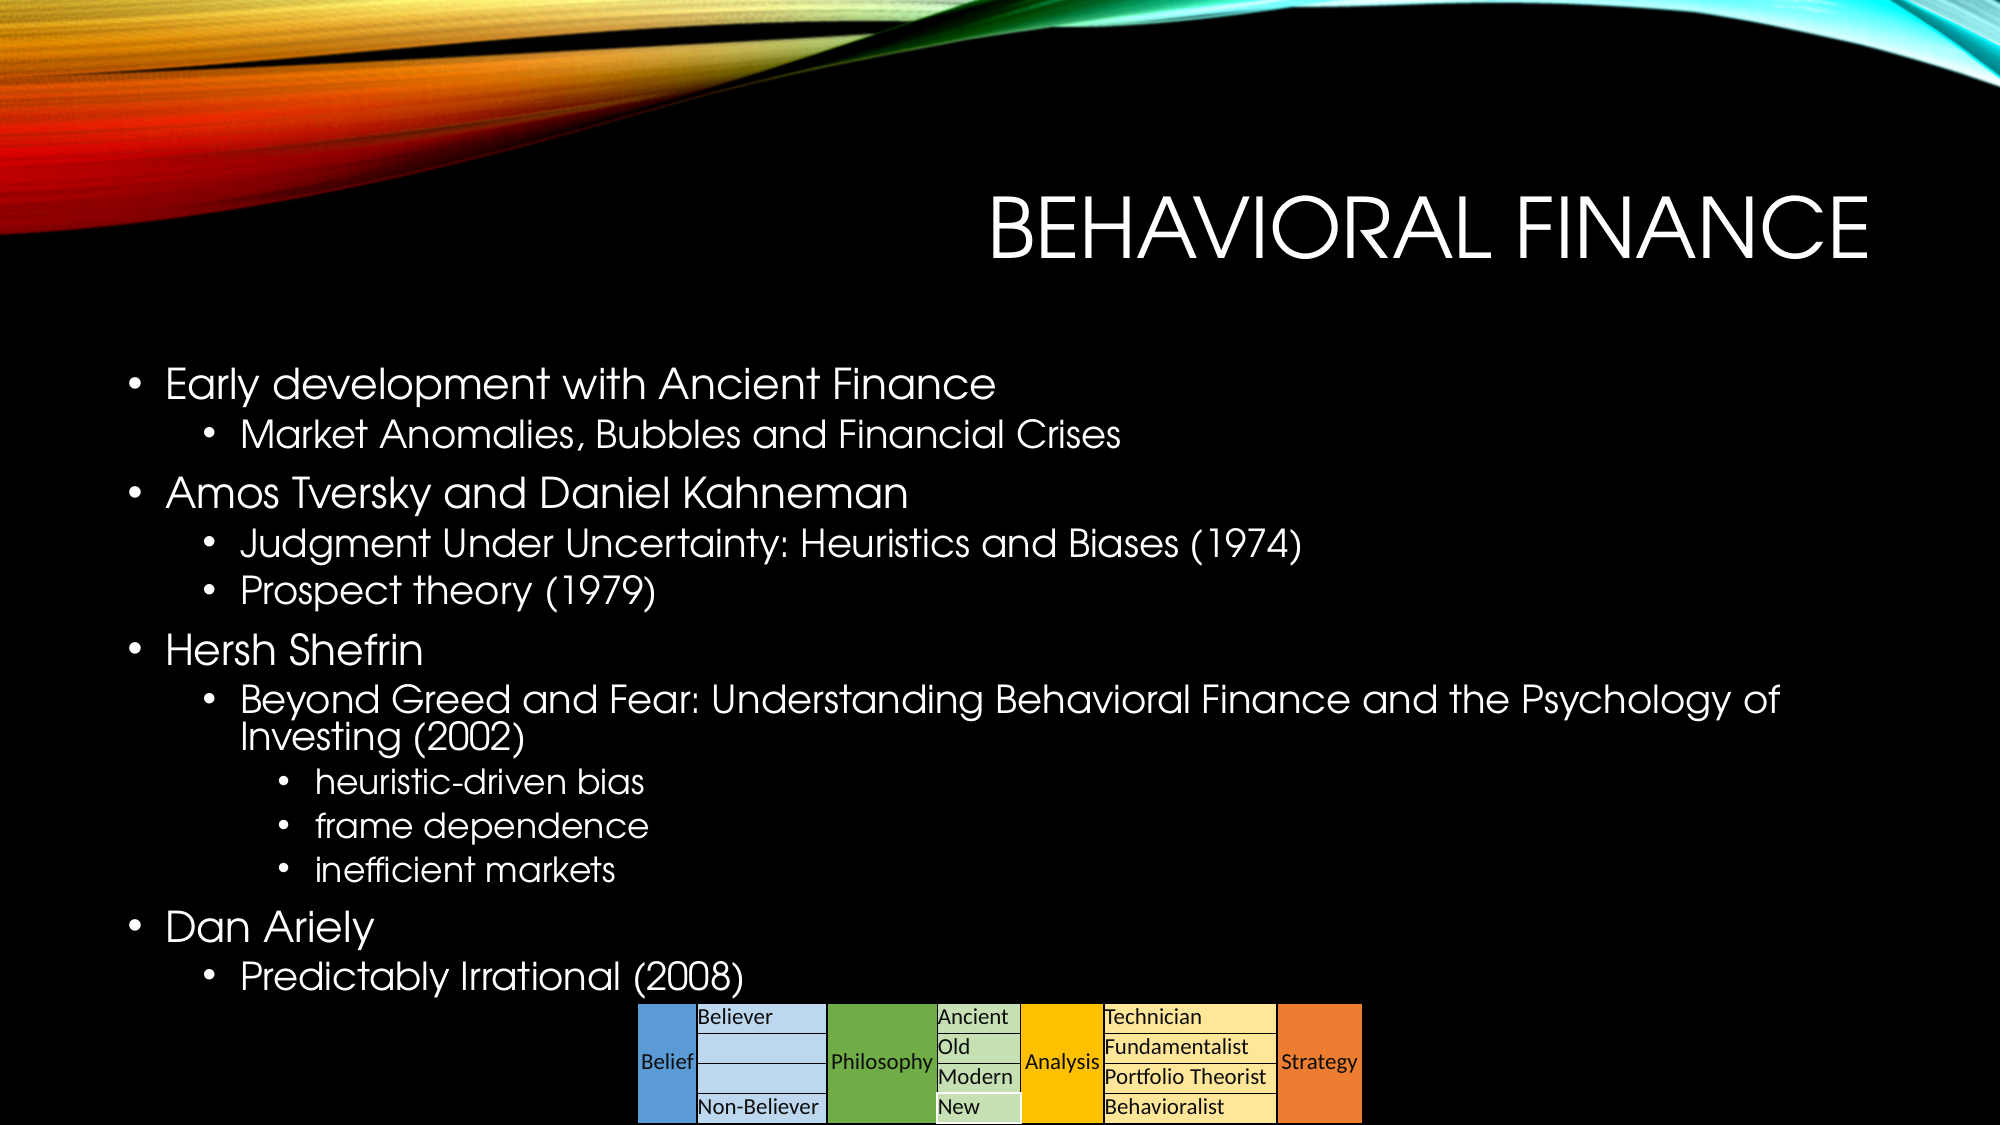

# BEHAVIORAL FINANCE
Early development with Ancient Finance
Market Anomalies, Bubbles and Financial Crises
Amos Tversky and Daniel Kahneman
Judgment Under Uncertainty: Heuristics and Biases (1974)
Prospect theory (1979)
Hersh Shefrin
Beyond Greed and Fear: Understanding Behavioral Finance and the Psychology of Investing (2002)
heuristic-driven bias
frame dependence
inefficient markets
Dan Ariely
Predictably Irrational (2008)
| Belief | Believer | Philosophy | Ancient | Analysis | Technician | Strategy |
| --- | --- | --- | --- | --- | --- | --- |
|  |  |  | Old |  | Fundamentalist |  |
|  |  |  | Modern |  | Portfolio Theorist |  |
|  | Non-Believer |  | New |  | Behavioralist |  |